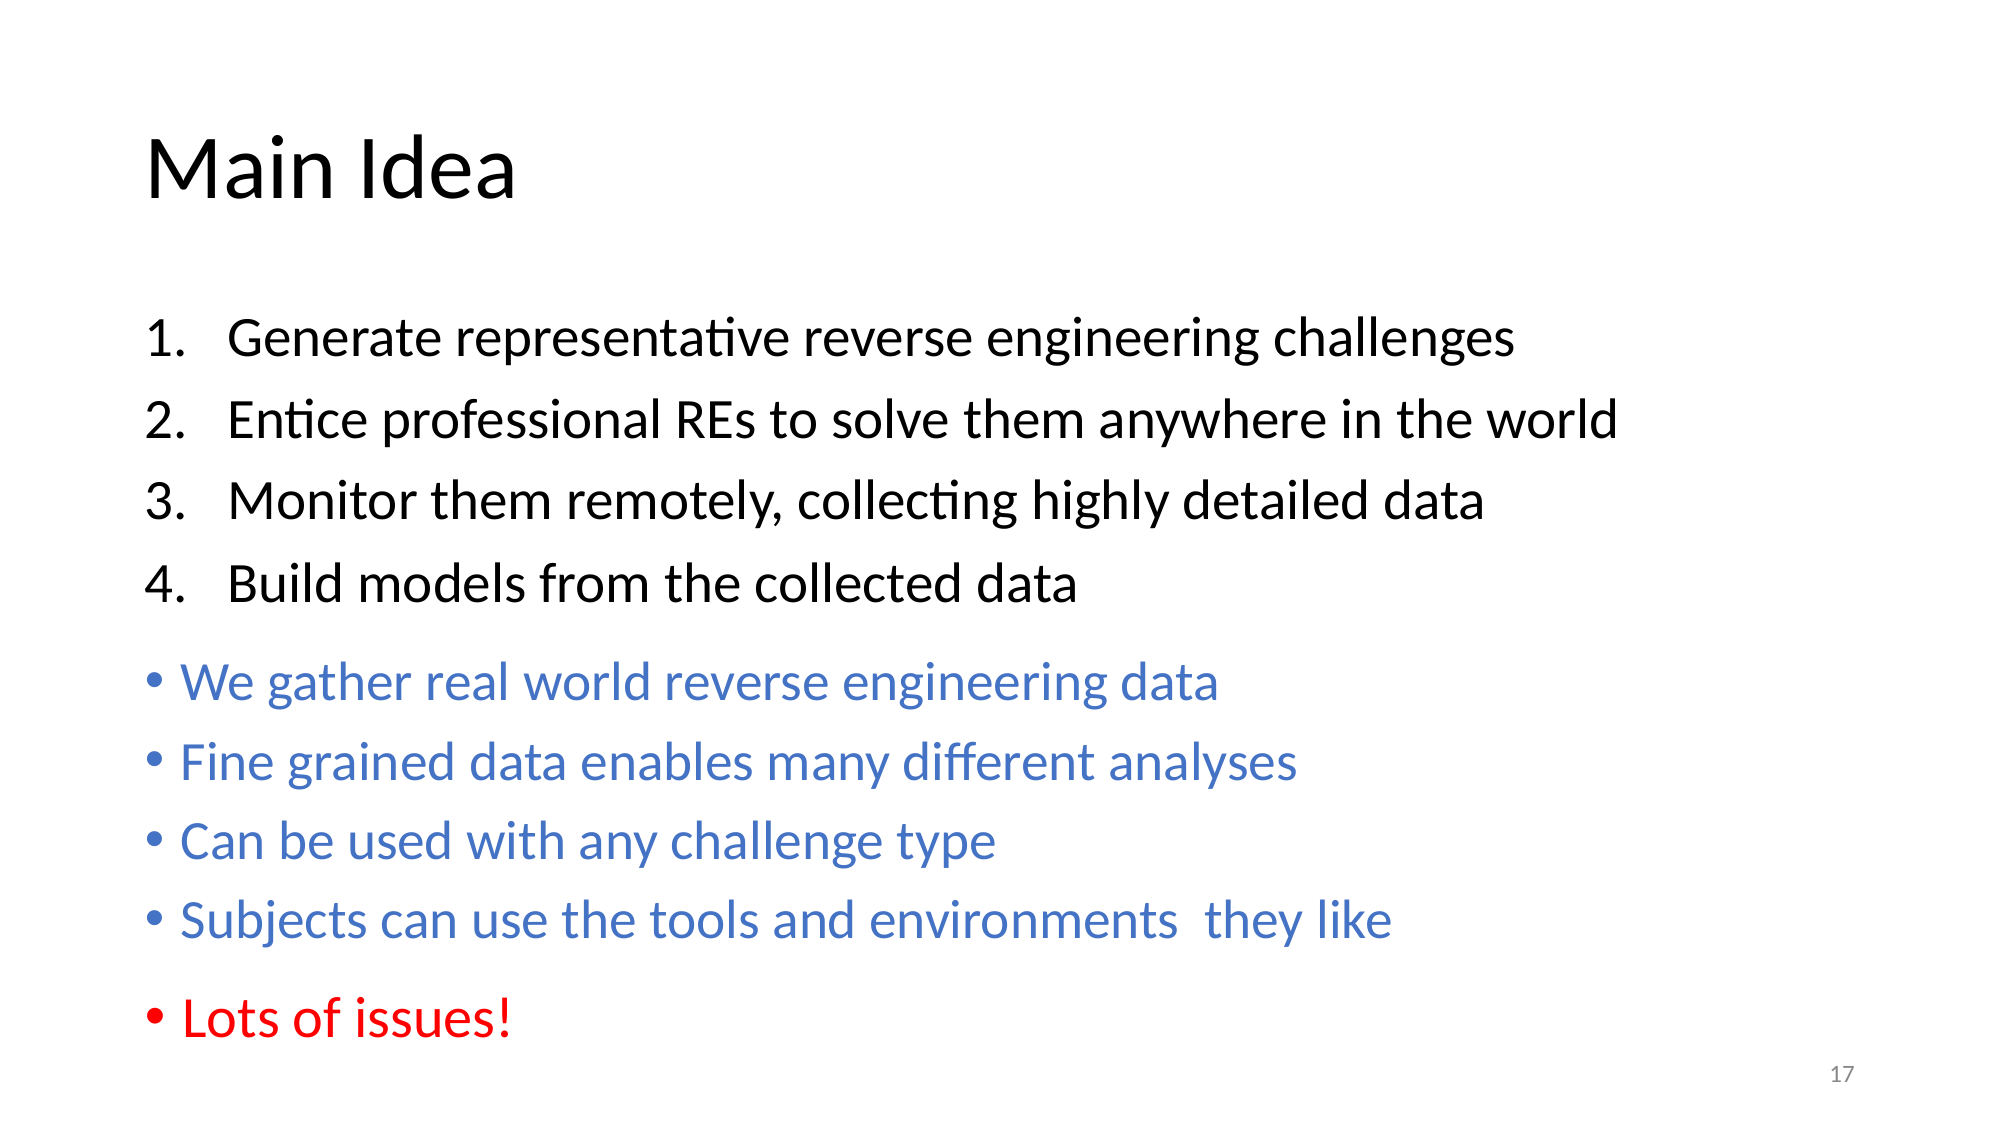

# Main Idea
Generate representative reverse engineering challenges
Entice professional REs to solve them anywhere in the world
Monitor them remotely, collecting highly detailed data
Build models from the collected data
We gather real world reverse engineering data
Fine grained data enables many different analyses
Can be used with any challenge type
Subjects can use the tools and environments  they like
Lots of issues!
17